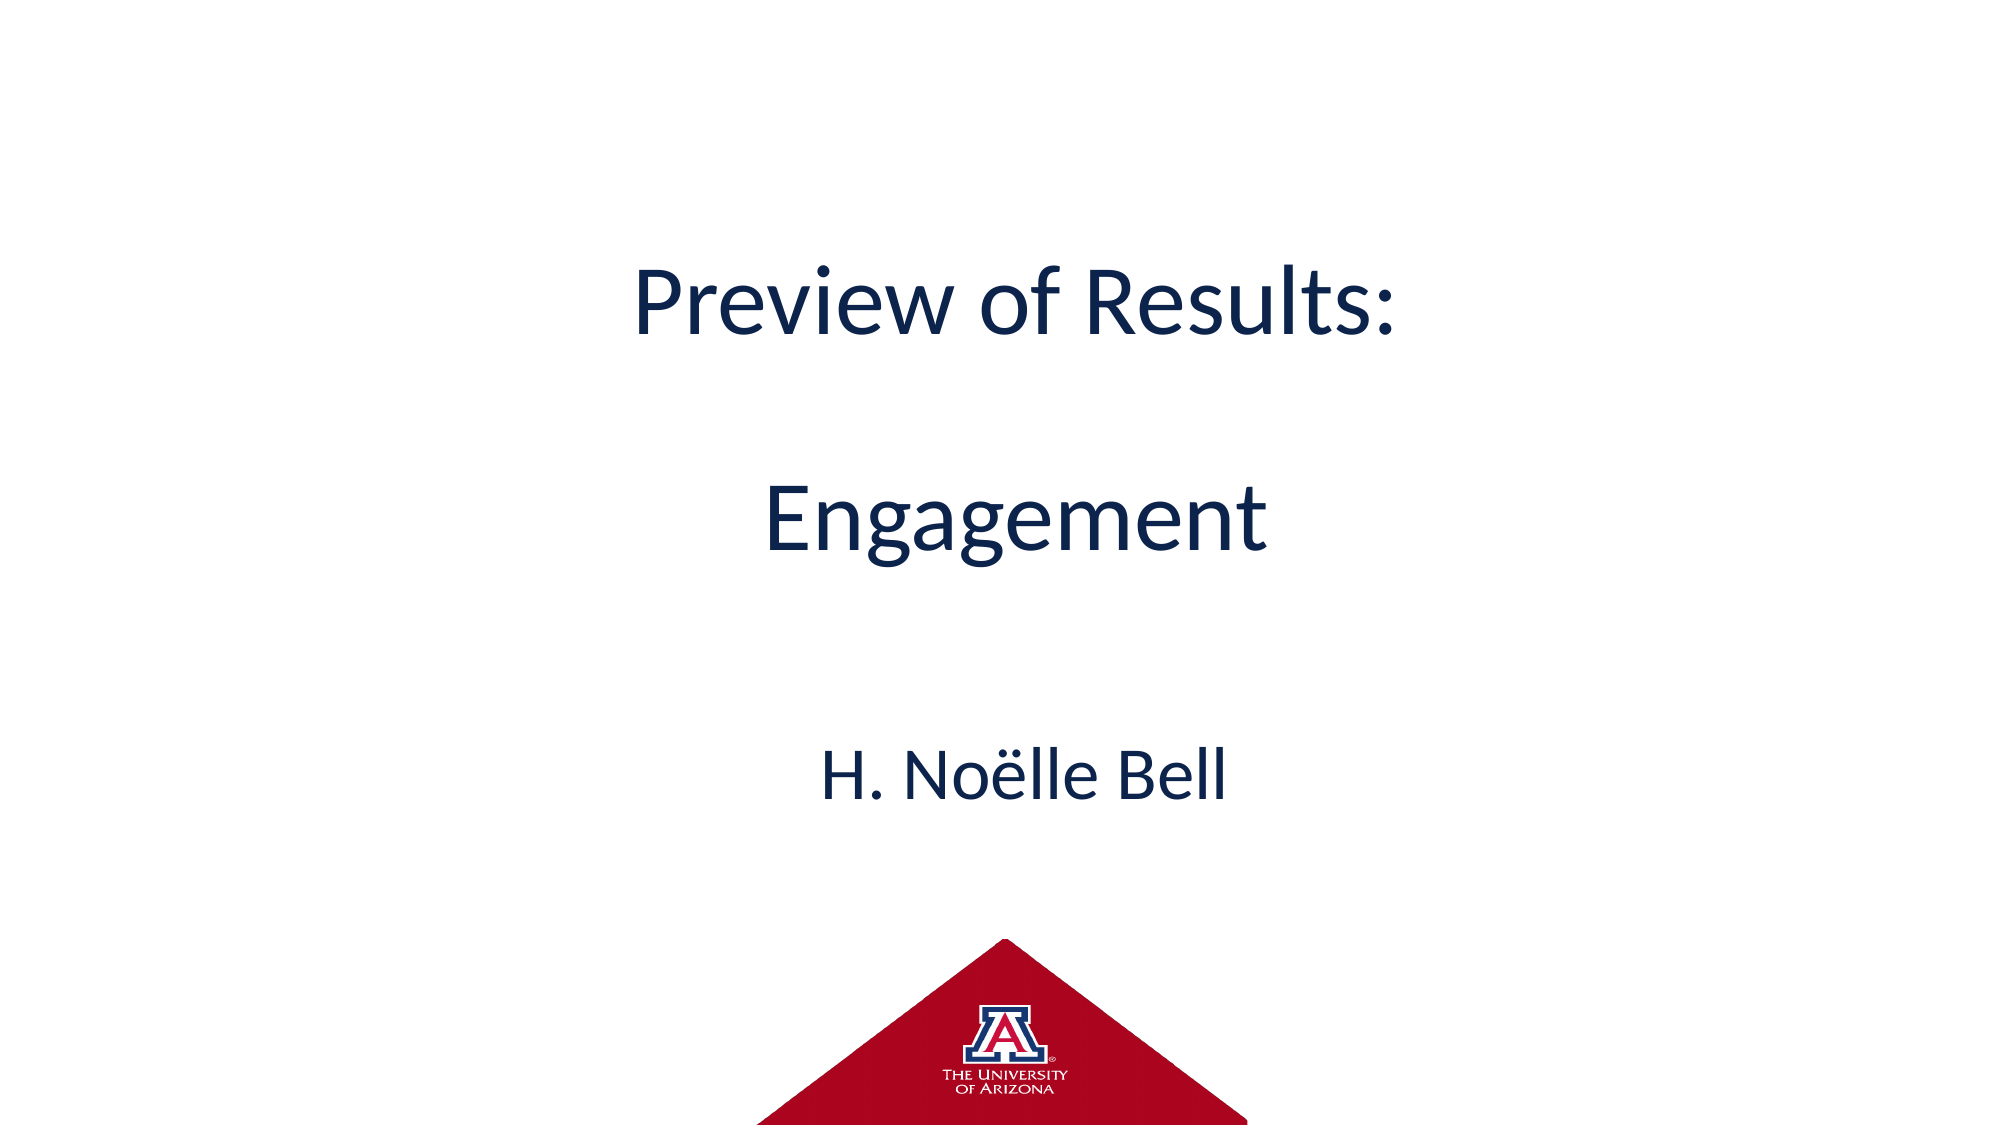

# Preview of Results: Engagement
H. Noëlle Bell